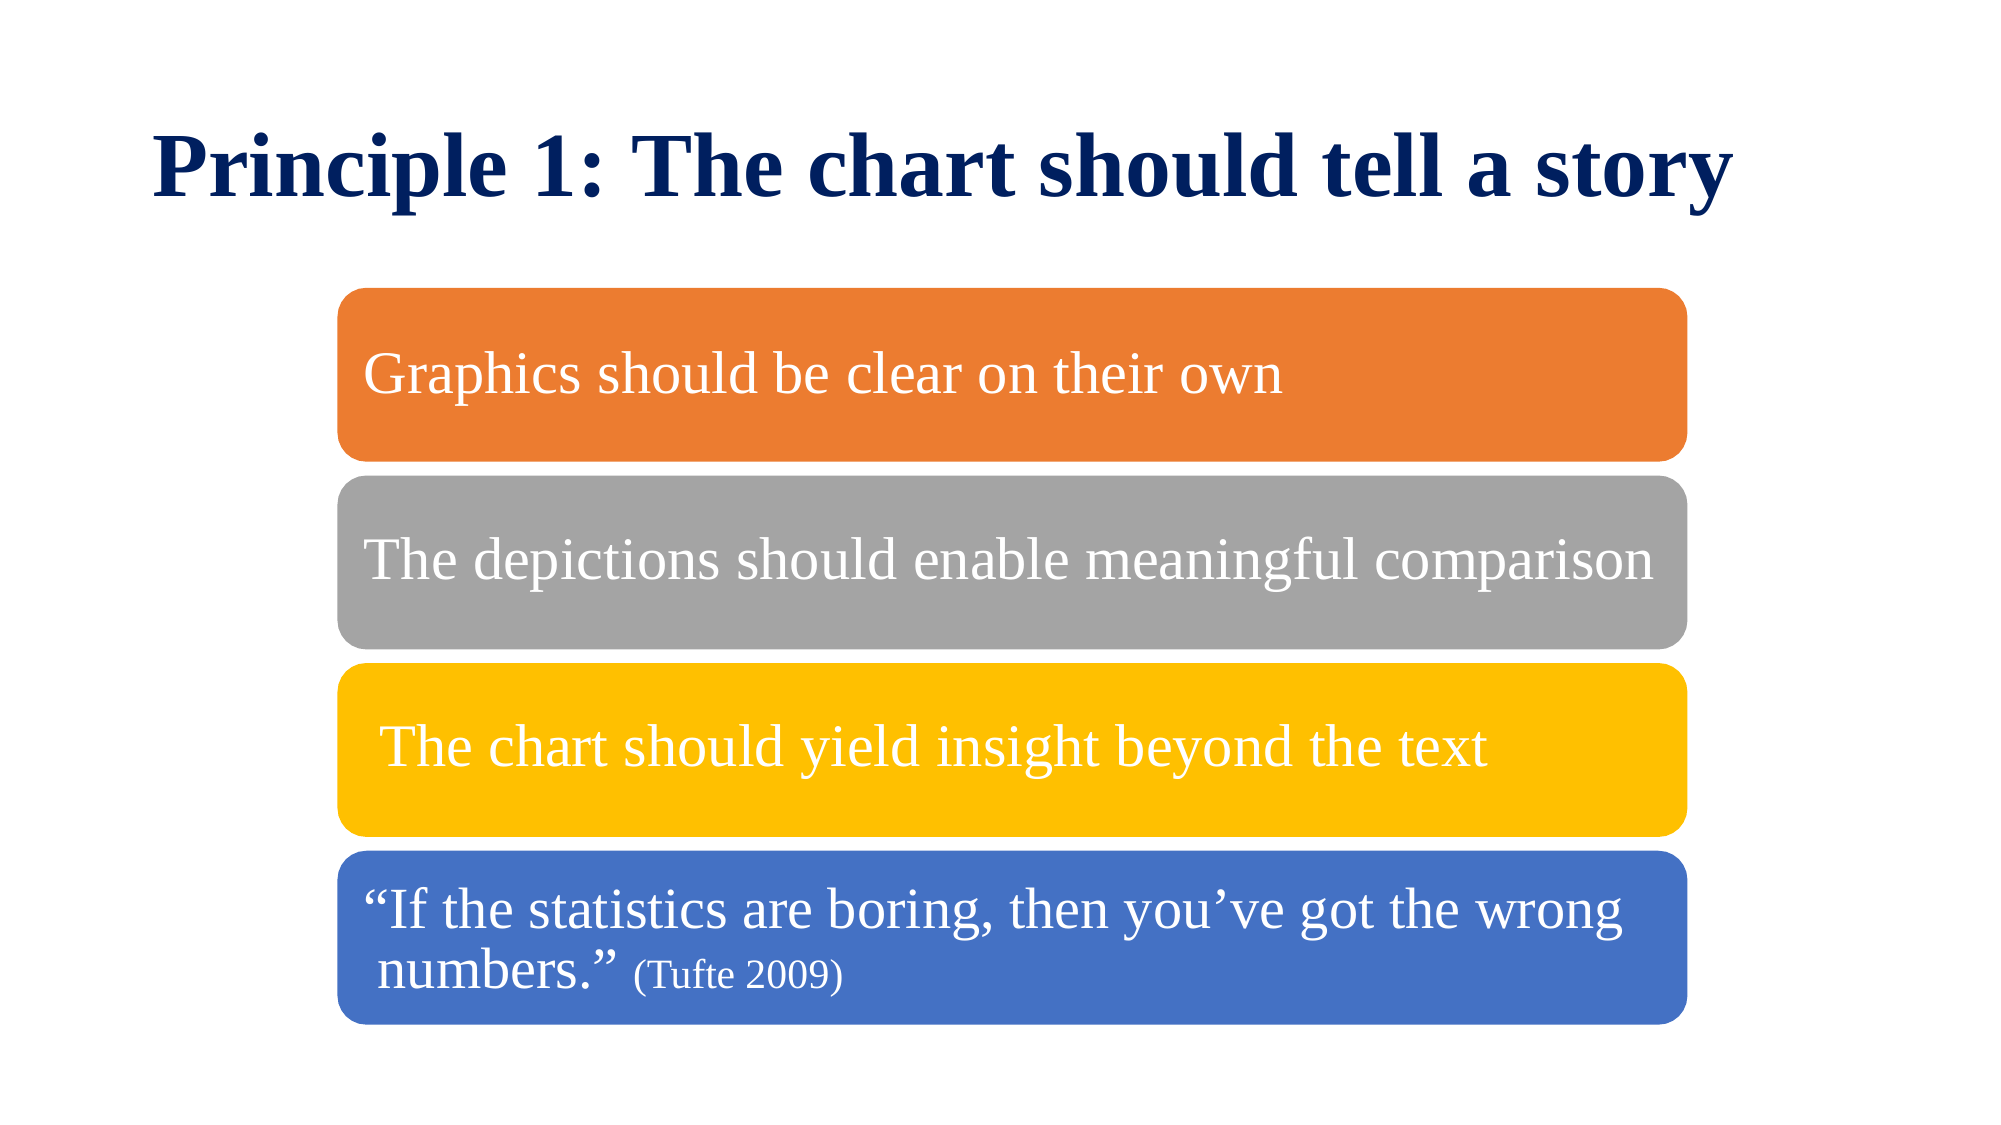

# Principle 1: The chart should tell a story

Graphics should be clear on their own
The depictions should enable meaningful comparison  The chart should yield insight beyond the text

“If the statistics are boring, then you’ve got the wrong  numbers.” (Tufte 2009)